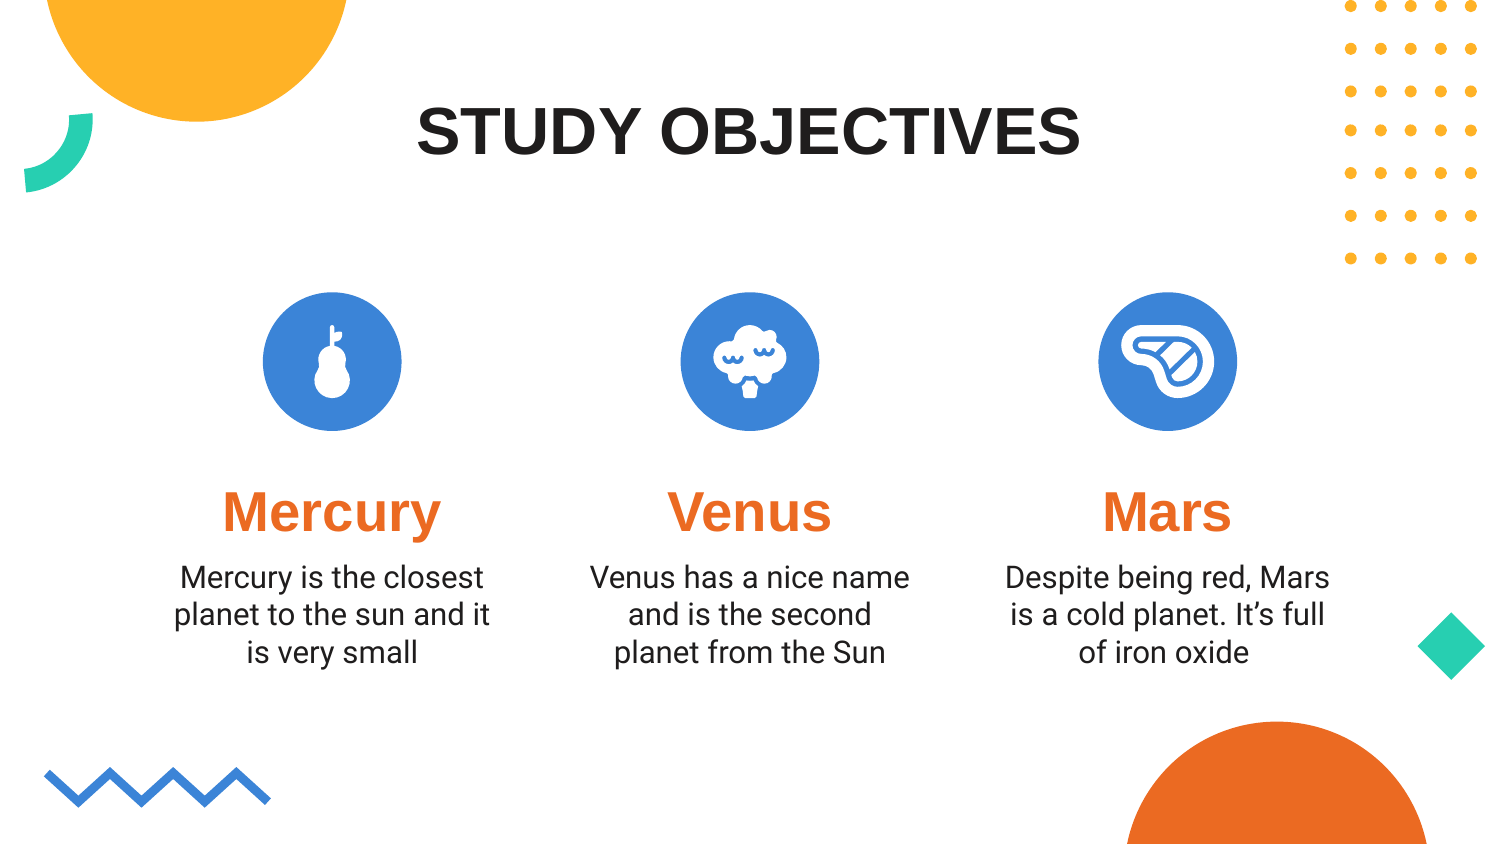

# STUDY OBJECTIVES

Mercury
Venus
Mars
Mercury is the closest planet to the sun and it is very small
Venus has a nice name and is the second planet from the Sun
Despite being red, Mars is a cold planet. It’s full of iron oxide